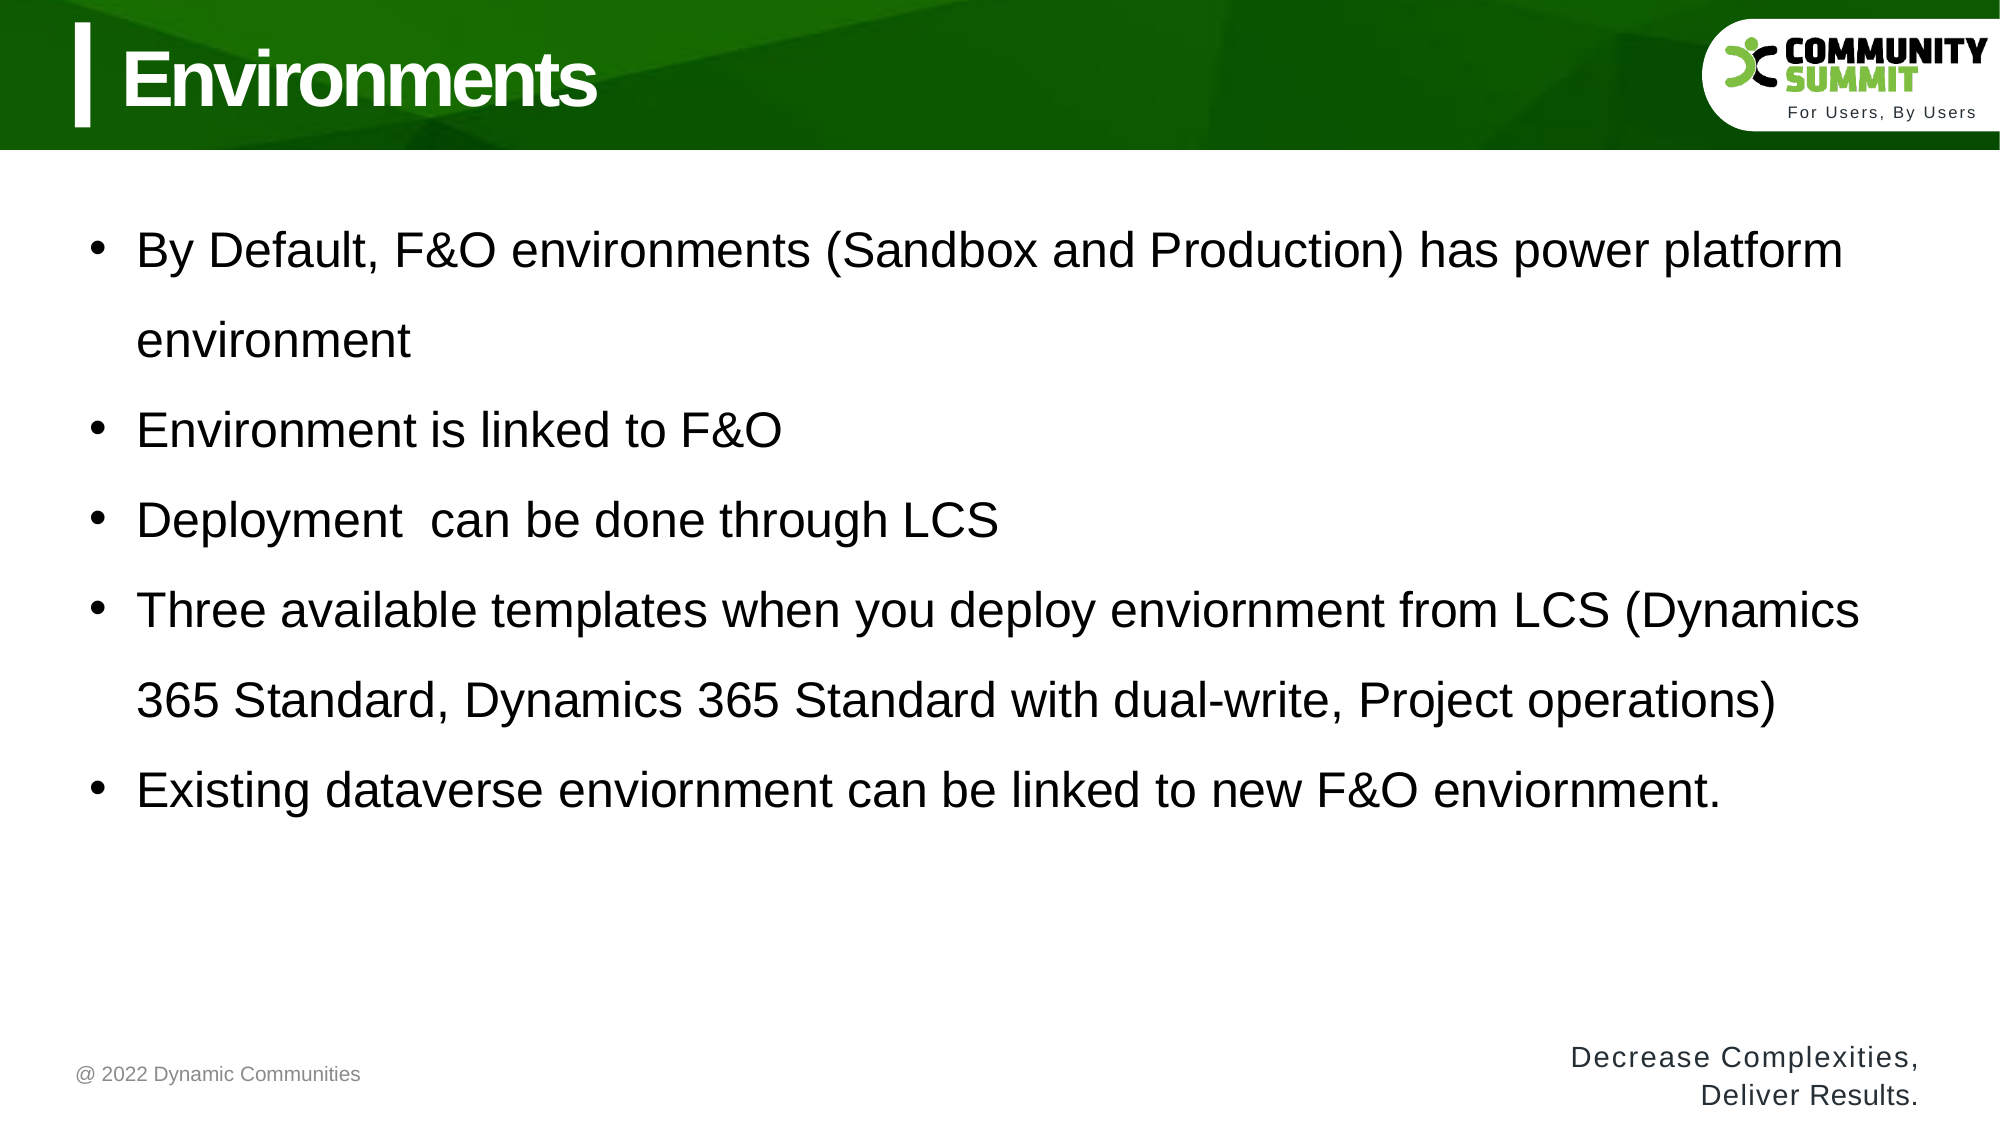

Environments
By Default, F&O environments (Sandbox and Production) has power platform environment
Environment is linked to F&O
Deployment  can be done through LCS
Three available templates when you deploy enviornment from LCS (Dynamics 365 Standard, Dynamics 365 Standard with dual-write, Project operations)
Existing dataverse enviornment can be linked to new F&O enviornment.